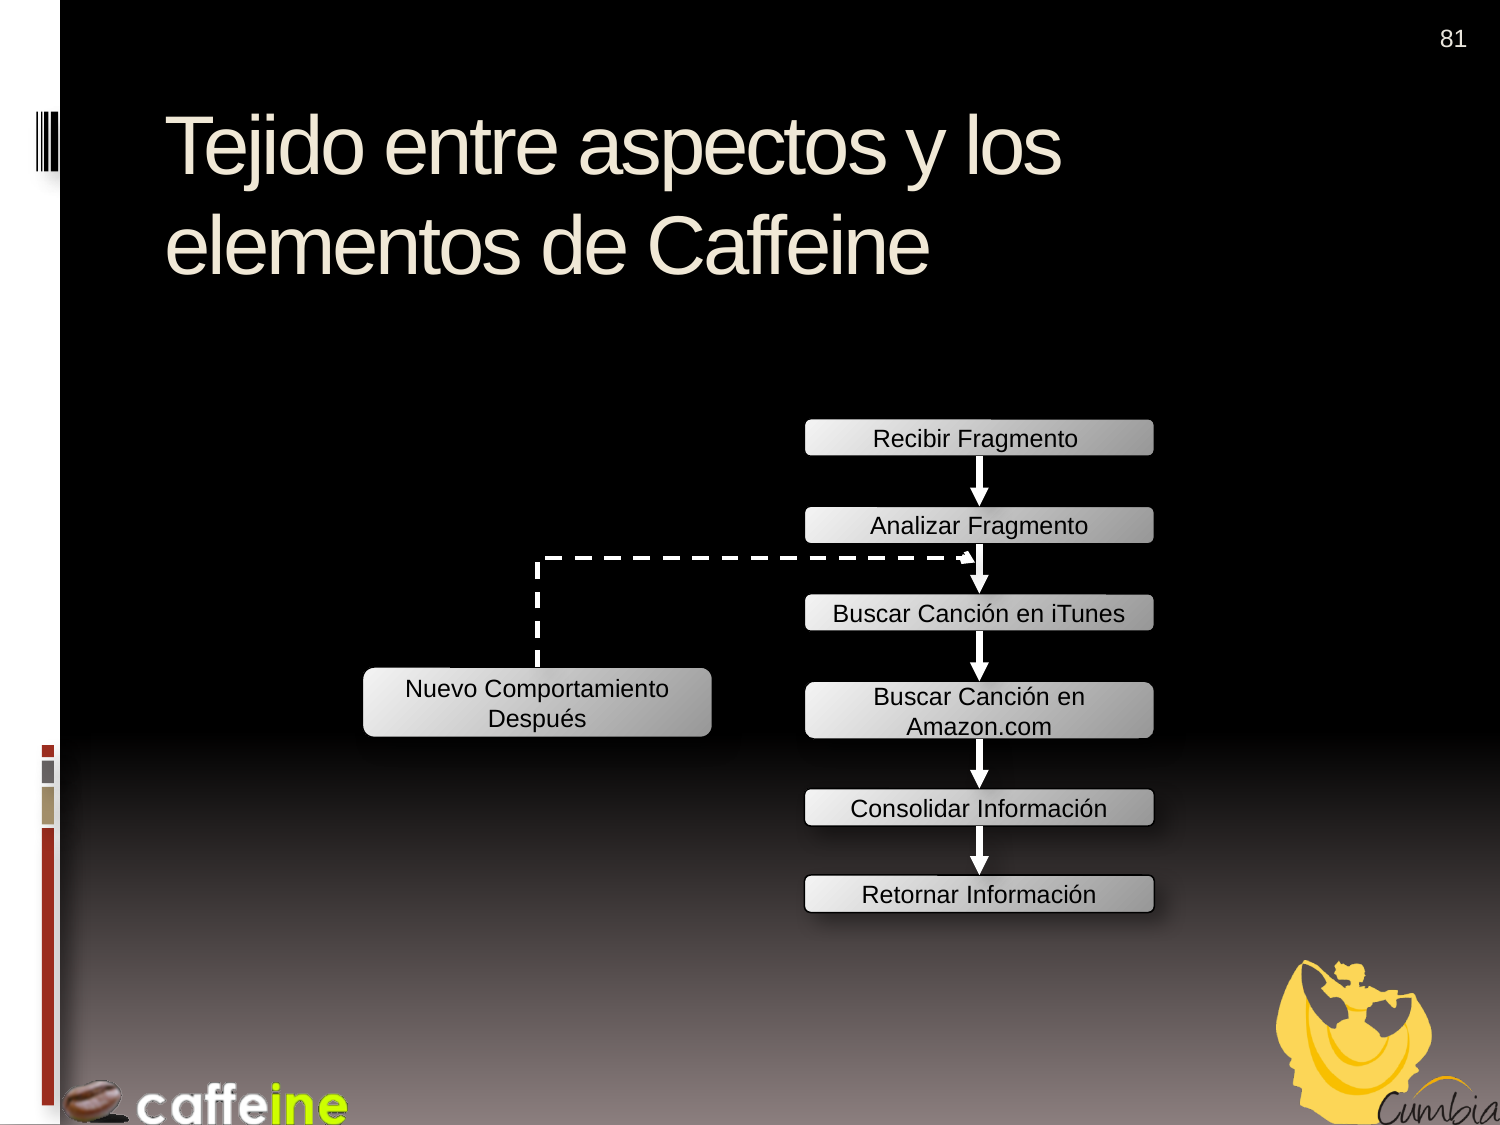

81
# Tejido entre aspectos y los elementos de Caffeine
Recibir Fragmento
Analizar Fragmento
Buscar Canción en iTunes
Nuevo Comportamiento Después
Buscar Canción en Amazon.com
Consolidar Información
Retornar Información